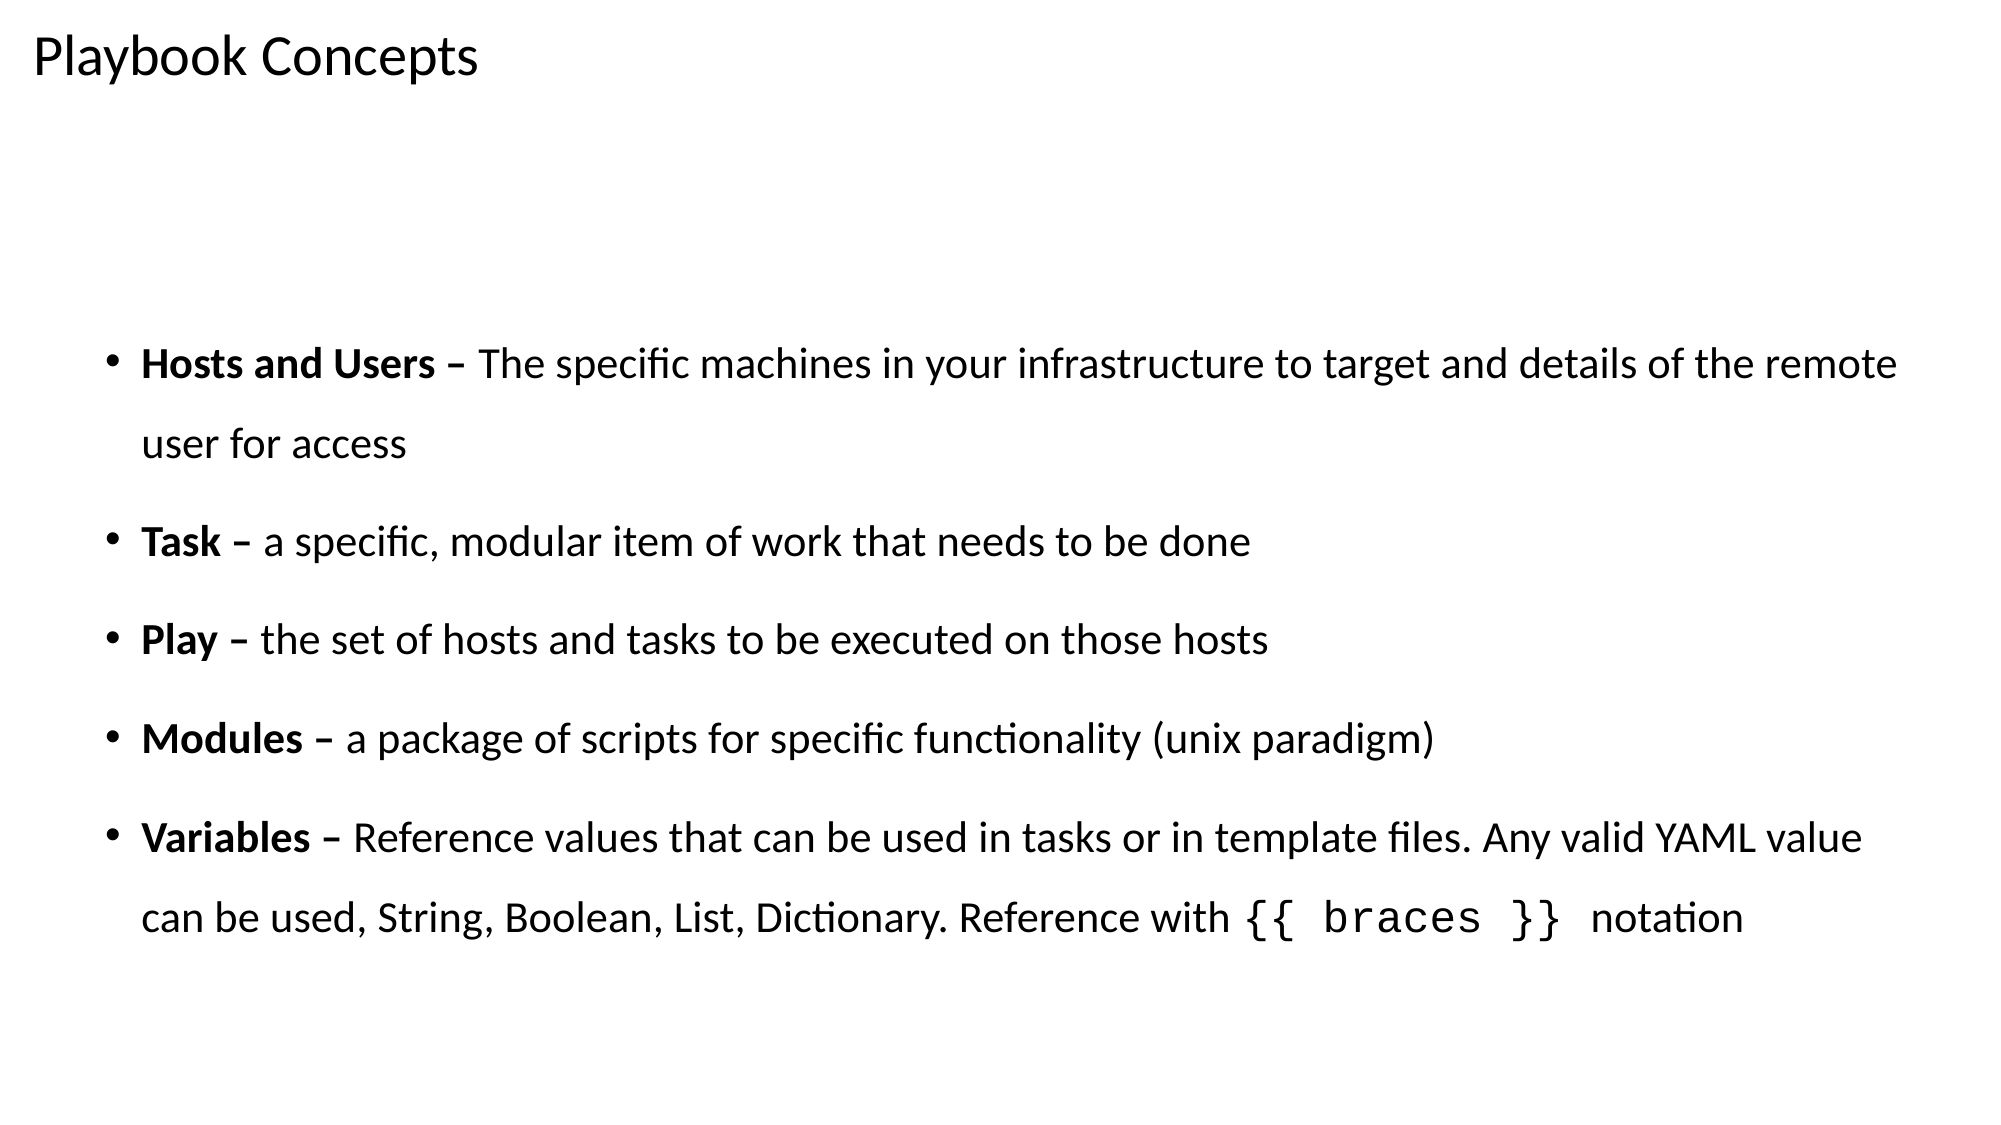

# Playbook Concepts
Hosts and Users – The specific machines in your infrastructure to target and details of the remote user for access
Task – a specific, modular item of work that needs to be done
Play – the set of hosts and tasks to be executed on those hosts
Modules – a package of scripts for specific functionality (unix paradigm)
Variables – Reference values that can be used in tasks or in template files. Any valid YAML value can be used, String, Boolean, List, Dictionary. Reference with {{ braces }} notation